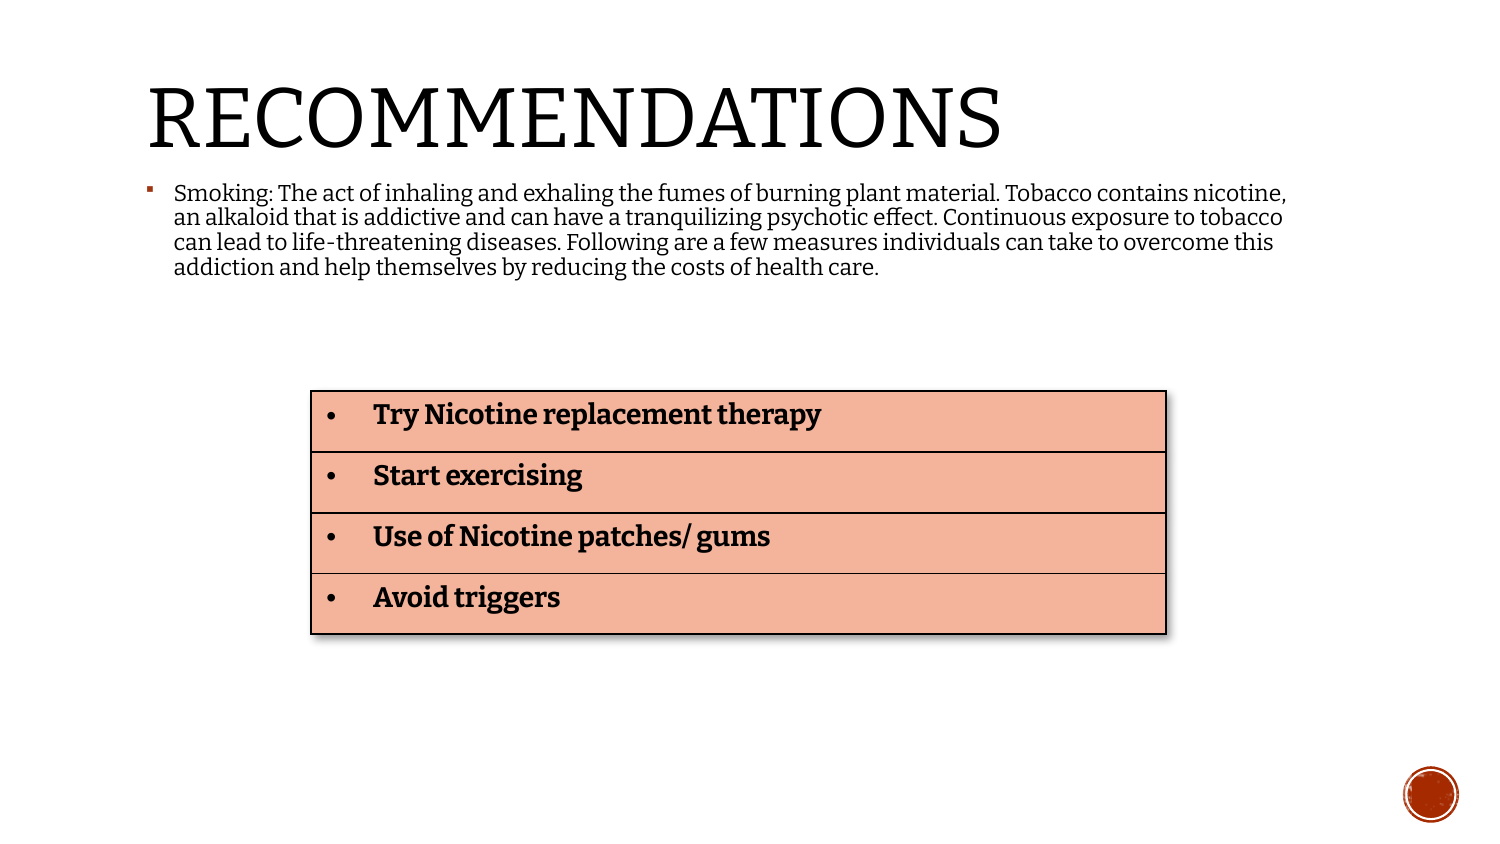

# Recommendations
Smoking: The act of inhaling and exhaling the fumes of burning plant material. Tobacco contains nicotine, an alkaloid that is addictive and can have a tranquilizing psychotic effect. Continuous exposure to tobacco can lead to life-threatening diseases. Following are a few measures individuals can take to overcome this addiction and help themselves by reducing the costs of health care.

| Try Nicotine replacement therapy |
| --- |
| Start exercising |
| Use of Nicotine patches/ gums |
| Avoid triggers |